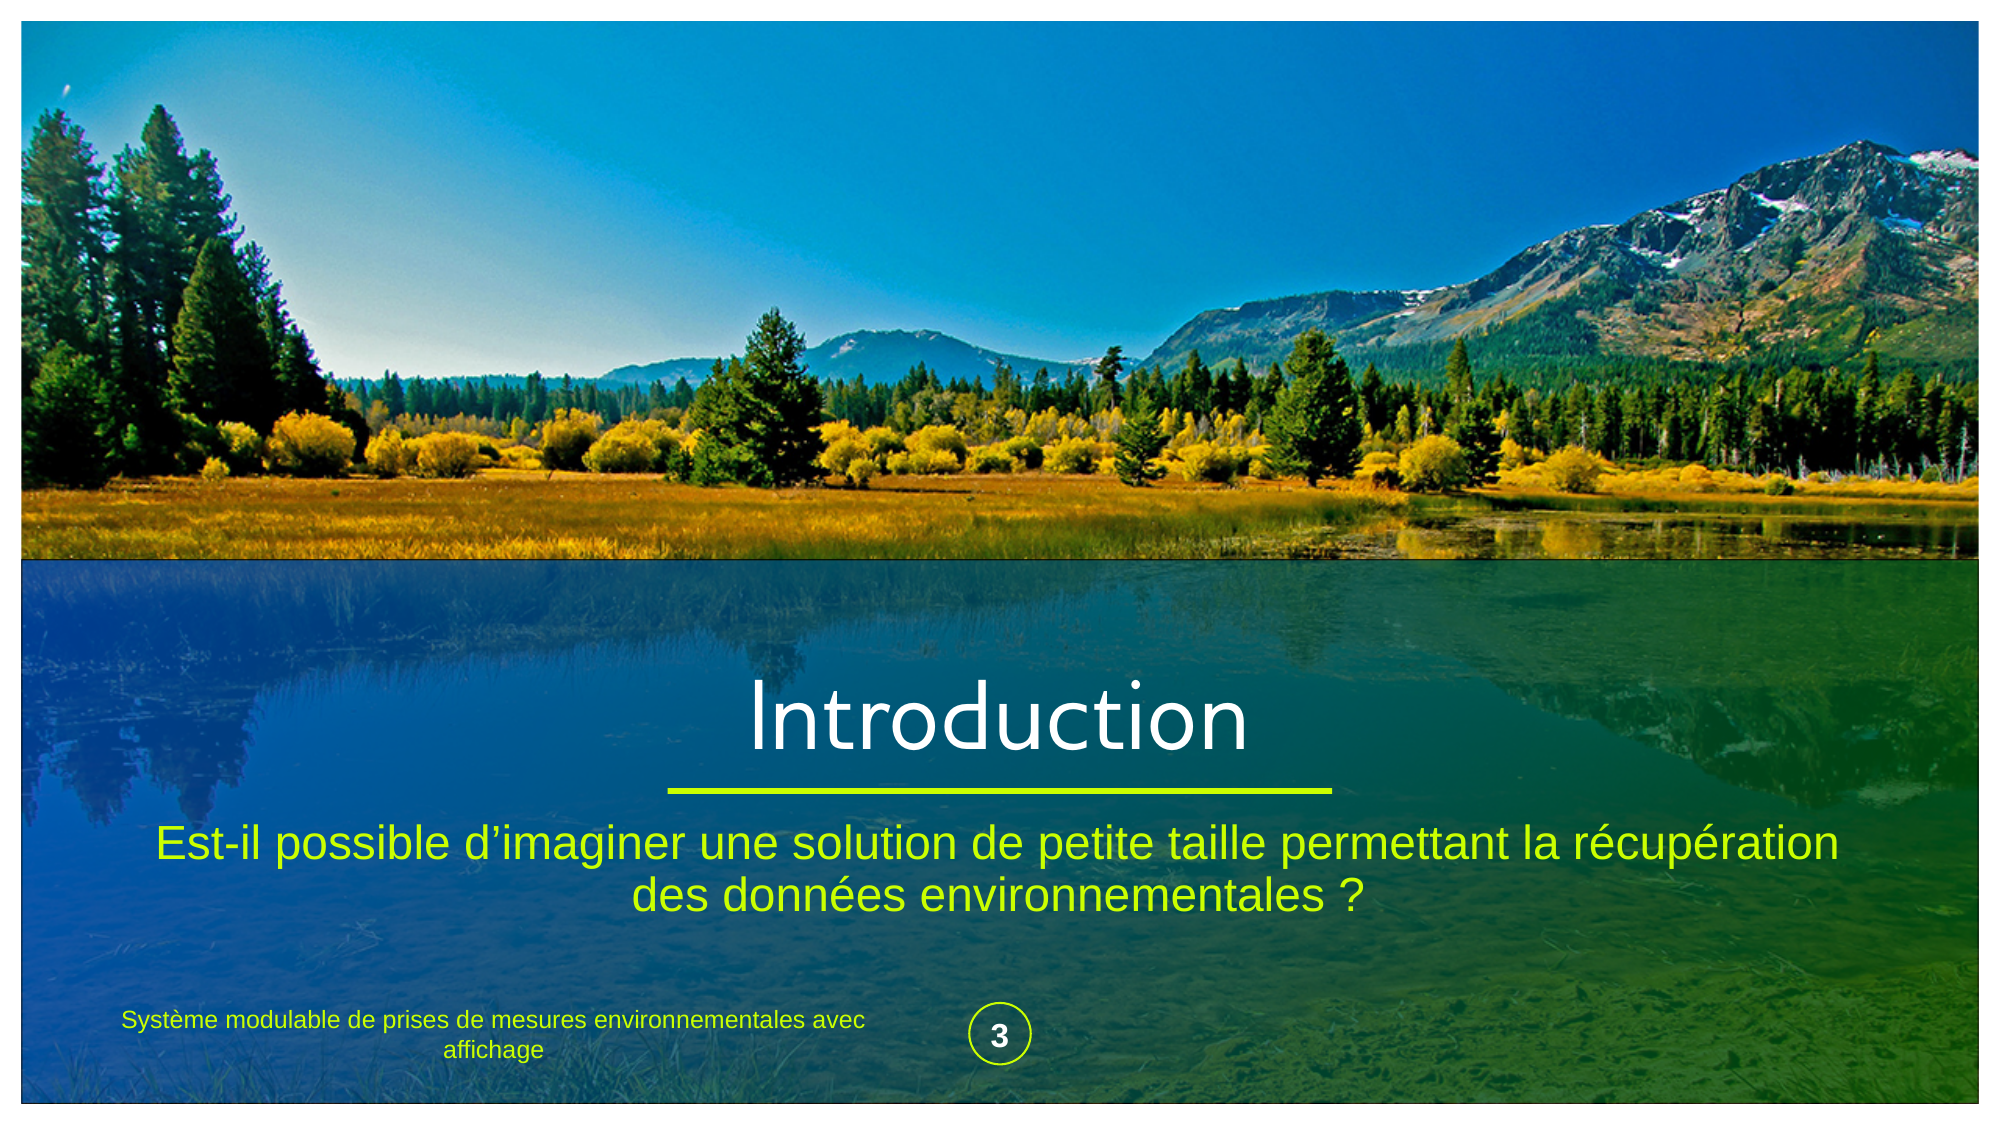

# Introduction
Est-il possible d’imaginer une solution de petite taille permettant la récupération des données environnementales ?
Système modulable de prises de mesures environnementales avec affichage
3